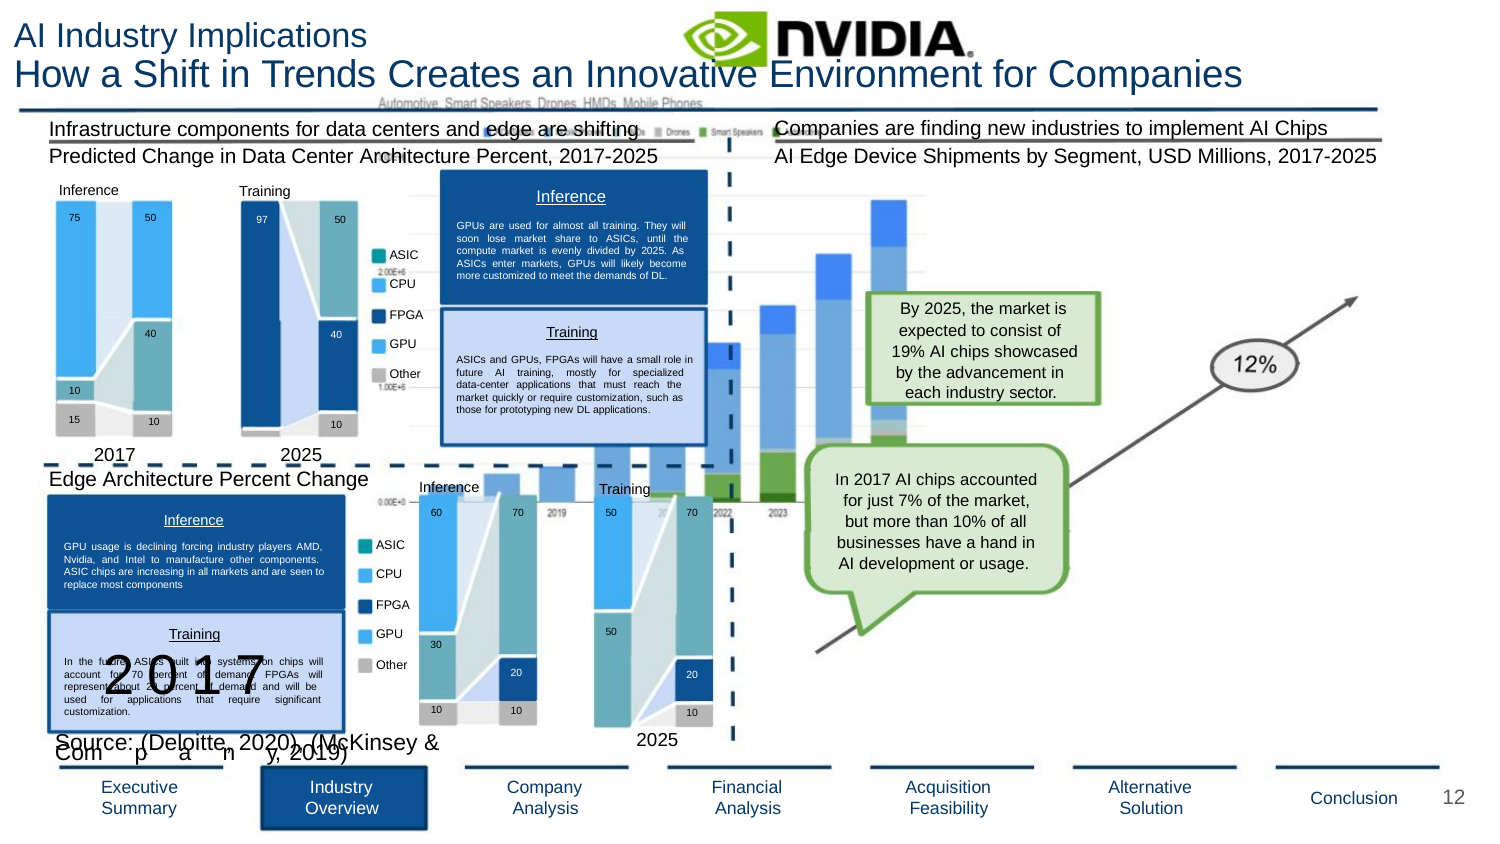

AI Industry Implications
How a Shift in Trends Creates an Innovative Environment for Companies
Companies are ﬁnding new industries to implement AI Chips
Infrastructure components for data centers and edge are shifting
Predicted Change in Data Center Architecture Percent, 2017-2025
AI Edge Device Shipments by Segment, USD Millions, 2017-2025
Inference
Training
Inference
75
50
97
50
GPUs are used for almost all training. They will
soon lose market share to ASICs, until the
compute market is evenly divided by 2025. As
ASICs enter markets, GPUs will likely become
more customized to meet the demands of DL.
ASIC
CPU
By 2025, the market is
expected to consist of
19% AI chips showcased
by the advancement in
each industry sector.
FPGA
GPU
Other
Training
40
40
ASICs and GPUs, FPGAs will have a small role in
future AI training, mostly for specialized
data-center applications that must reach the
market quickly or require customization, such as
those for prototyping new DL applications.
10
15
10
10
2017
2025
Edge Architecture Percent Change
In 2017 AI chips accounted
for just 7% of the market,
but more than 10% of all
businesses have a hand in
AI development or usage.
Inference
Training
60
70
50
70
Inference
ASIC
CPU
GPU usage is declining forcing industry players AMD,
Nvidia, and Intel to manufacture other components.
ASIC chips are increasing in all markets and are seen to
replace most components
FPGA
GPU
Training
50
30
10
In the future, ASICs built into systems on chips will
account for 70 percent of demand. FPGAs will
represent about 20 percent of demand and will be
used for applications that require signiﬁcant
customization.
Other
20
10
20
10
Source: (Deloitte, 2020), (McKinsey & Com2p0a1n7y, 2019)
2025
Executive
Summary
Industry
Overview
Company
Analysis
Financial
Analysis
Acquisition
Feasibility
Alternative
Solution
12
Conclusion